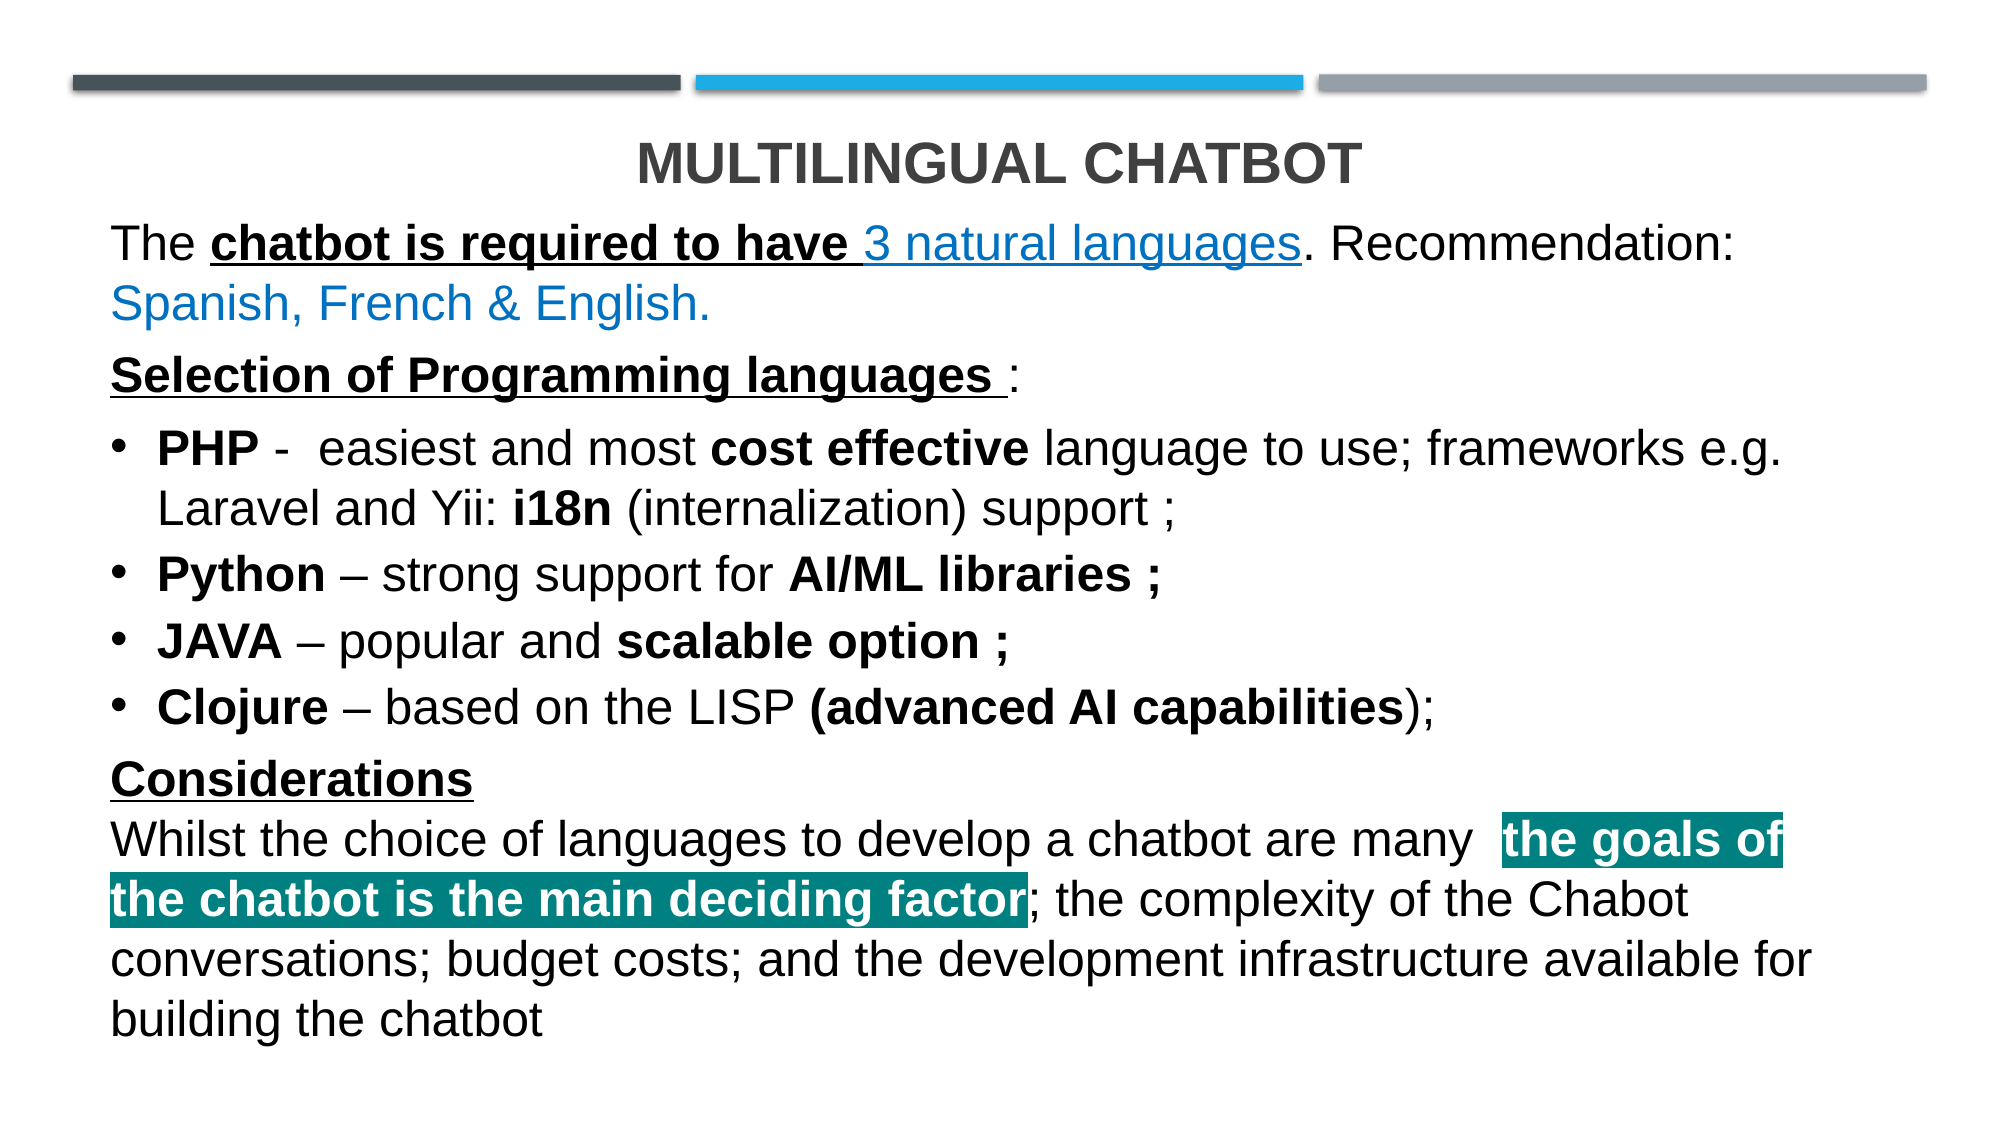

# Multilingual Chatbot
The chatbot is required to have 3 natural languages. Recommendation: Spanish, French & English.
Selection of Programming languages :
PHP -  easiest and most cost effective language to use; frameworks e.g. Laravel and Yii: i18n (internalization) support ;
Python – strong support for AI/ML libraries ;
JAVA – popular and scalable option ;
Clojure – based on the LISP (advanced AI capabilities);
Considerations
Whilst the choice of languages to develop a chatbot are many; the goals of the chatbot is the main deciding factor; the complexity of the Chabot conversations; budget costs; and the development infrastructure available for building the chatbot